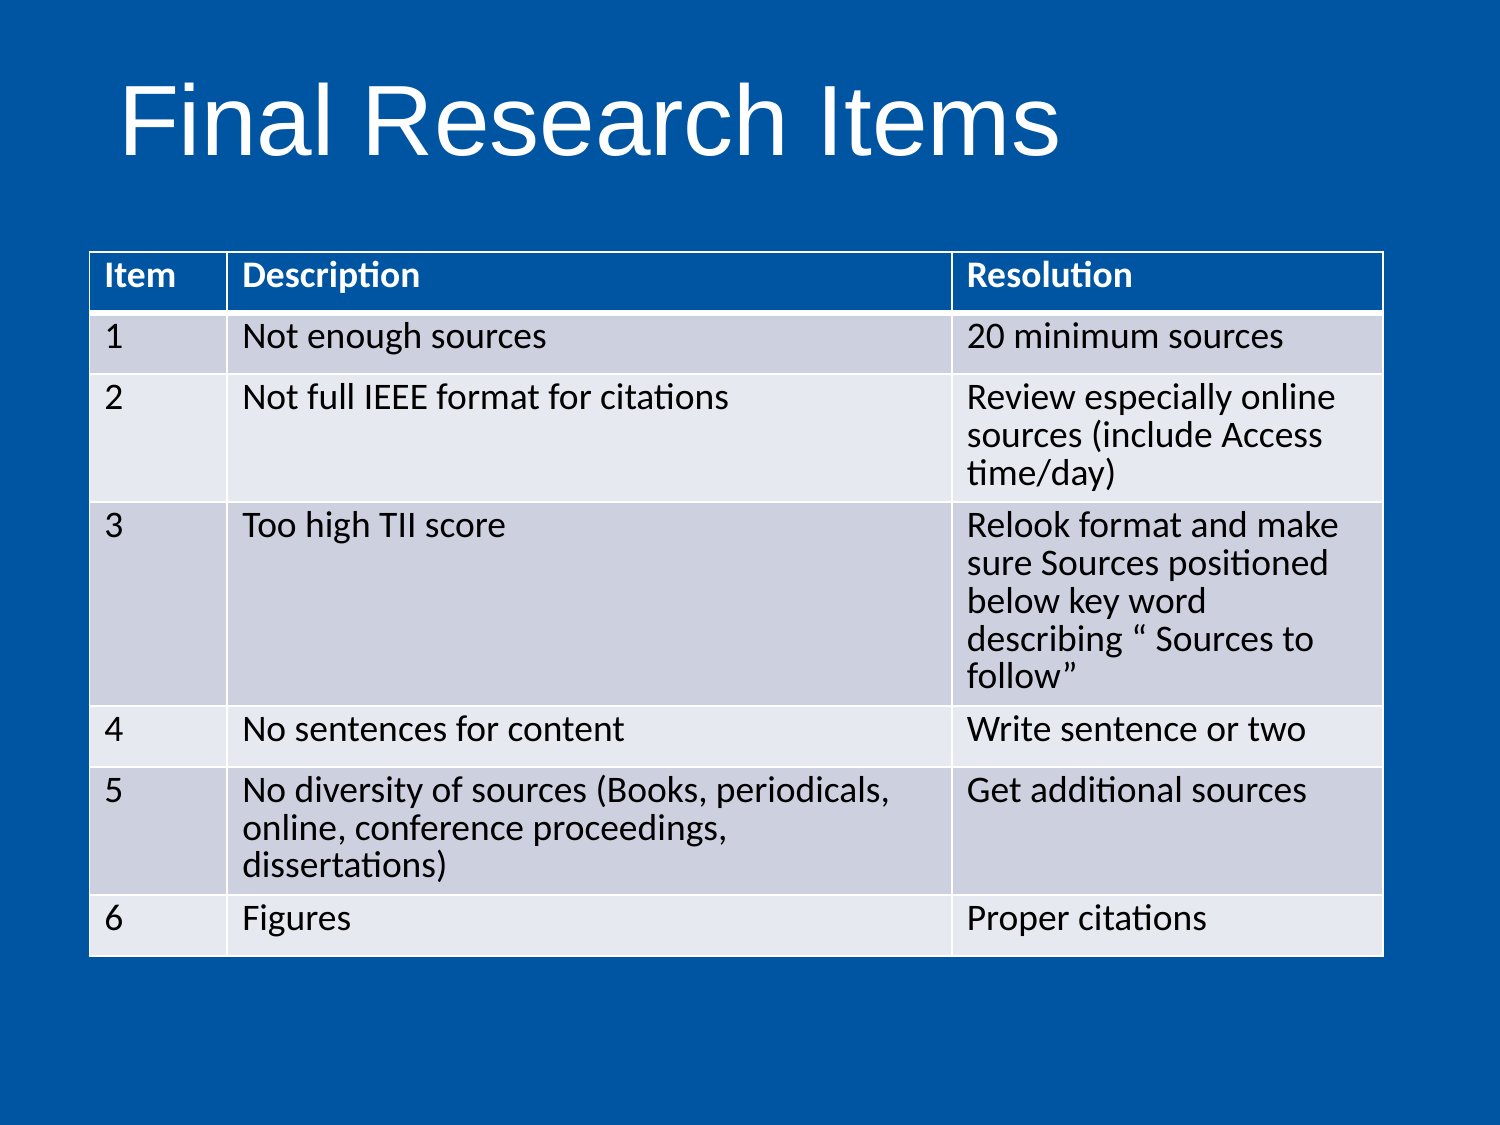

# Final Research Items
| Item | Description | Resolution |
| --- | --- | --- |
| 1 | Not enough sources | 20 minimum sources |
| 2 | Not full IEEE format for citations | Review especially online sources (include Access time/day) |
| 3 | Too high TII score | Relook format and make sure Sources positioned below key word describing “ Sources to follow” |
| 4 | No sentences for content | Write sentence or two |
| 5 | No diversity of sources (Books, periodicals, online, conference proceedings, dissertations) | Get additional sources |
| 6 | Figures | Proper citations |